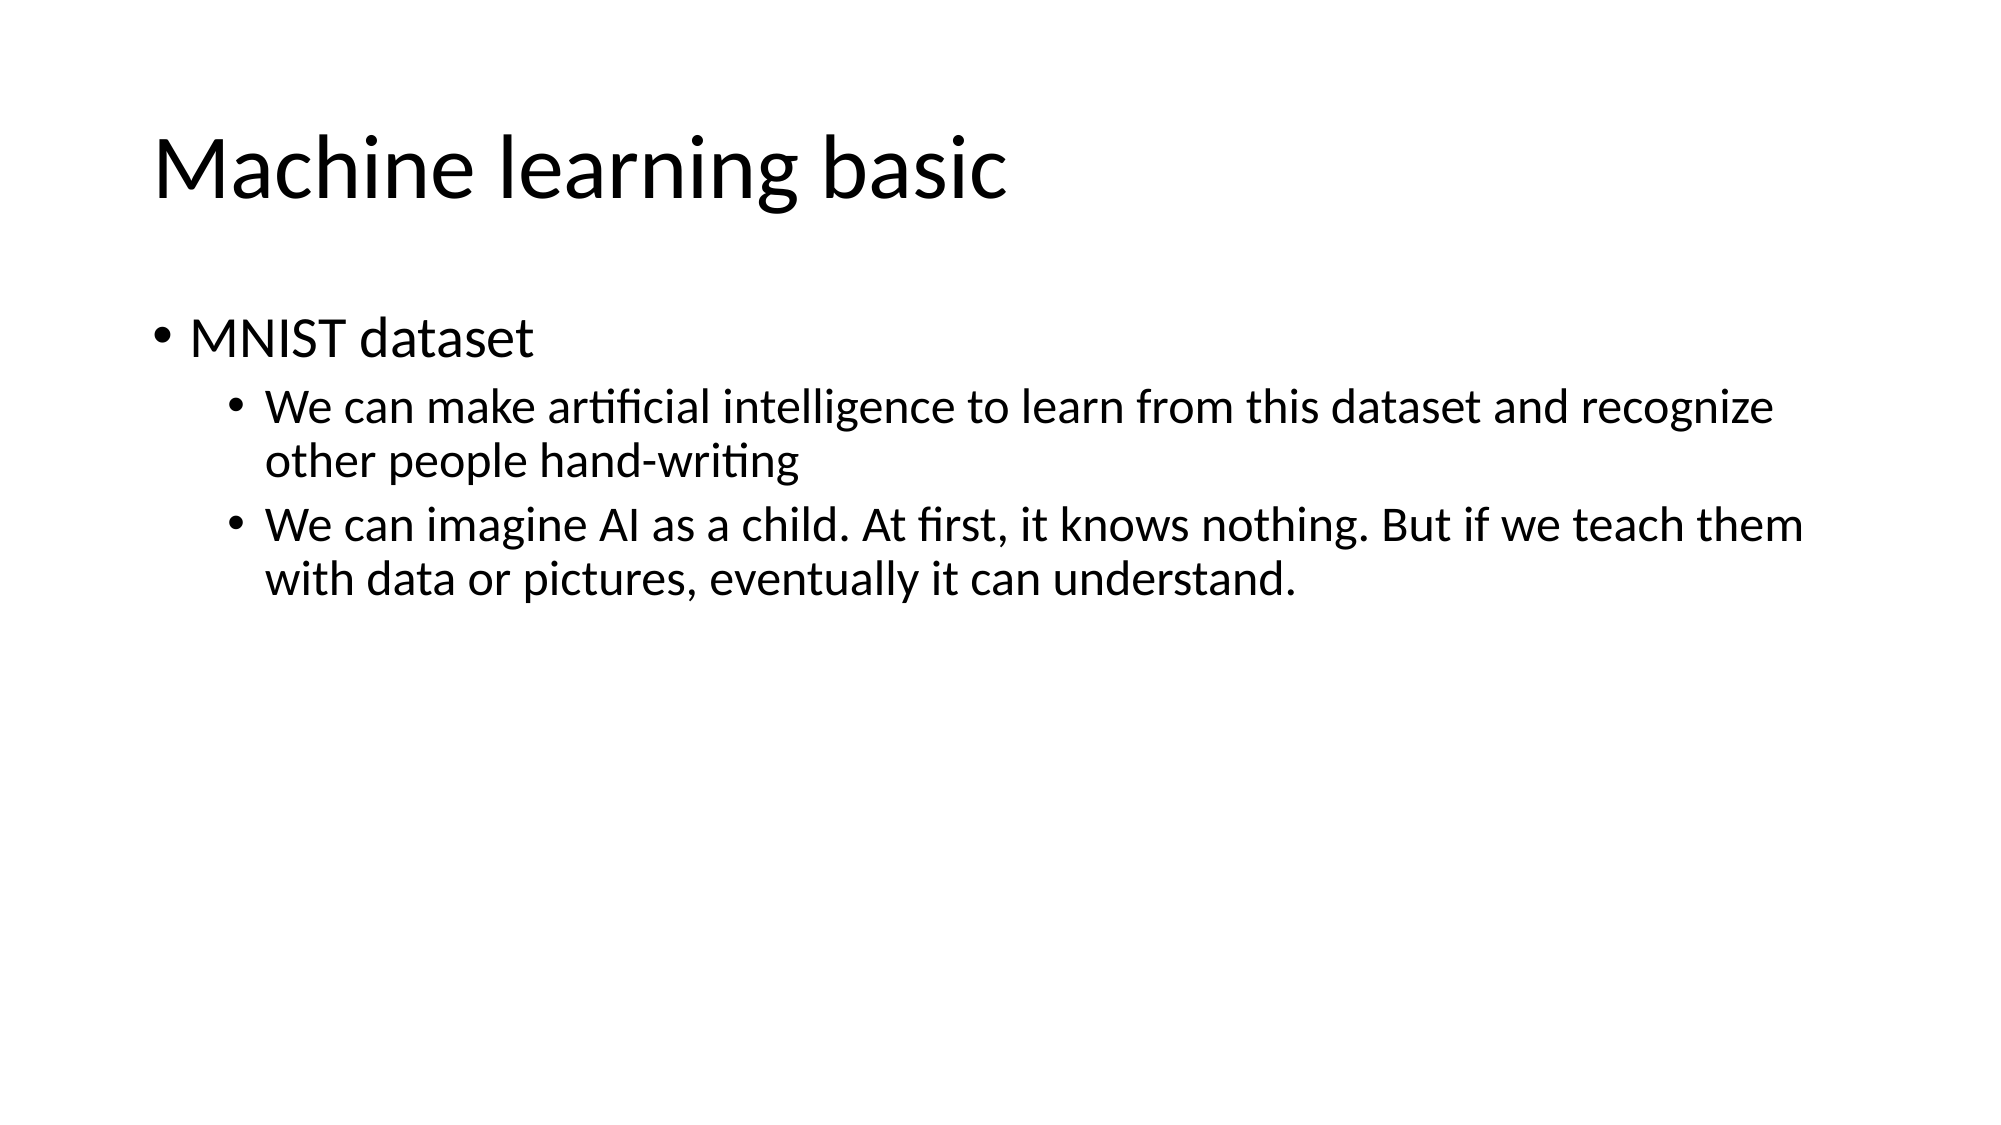

# Machine learning basic
MNIST dataset
We can make artificial intelligence to learn from this dataset and recognize other people hand-writing
We can imagine AI as a child. At first, it knows nothing. But if we teach them with data or pictures, eventually it can understand.